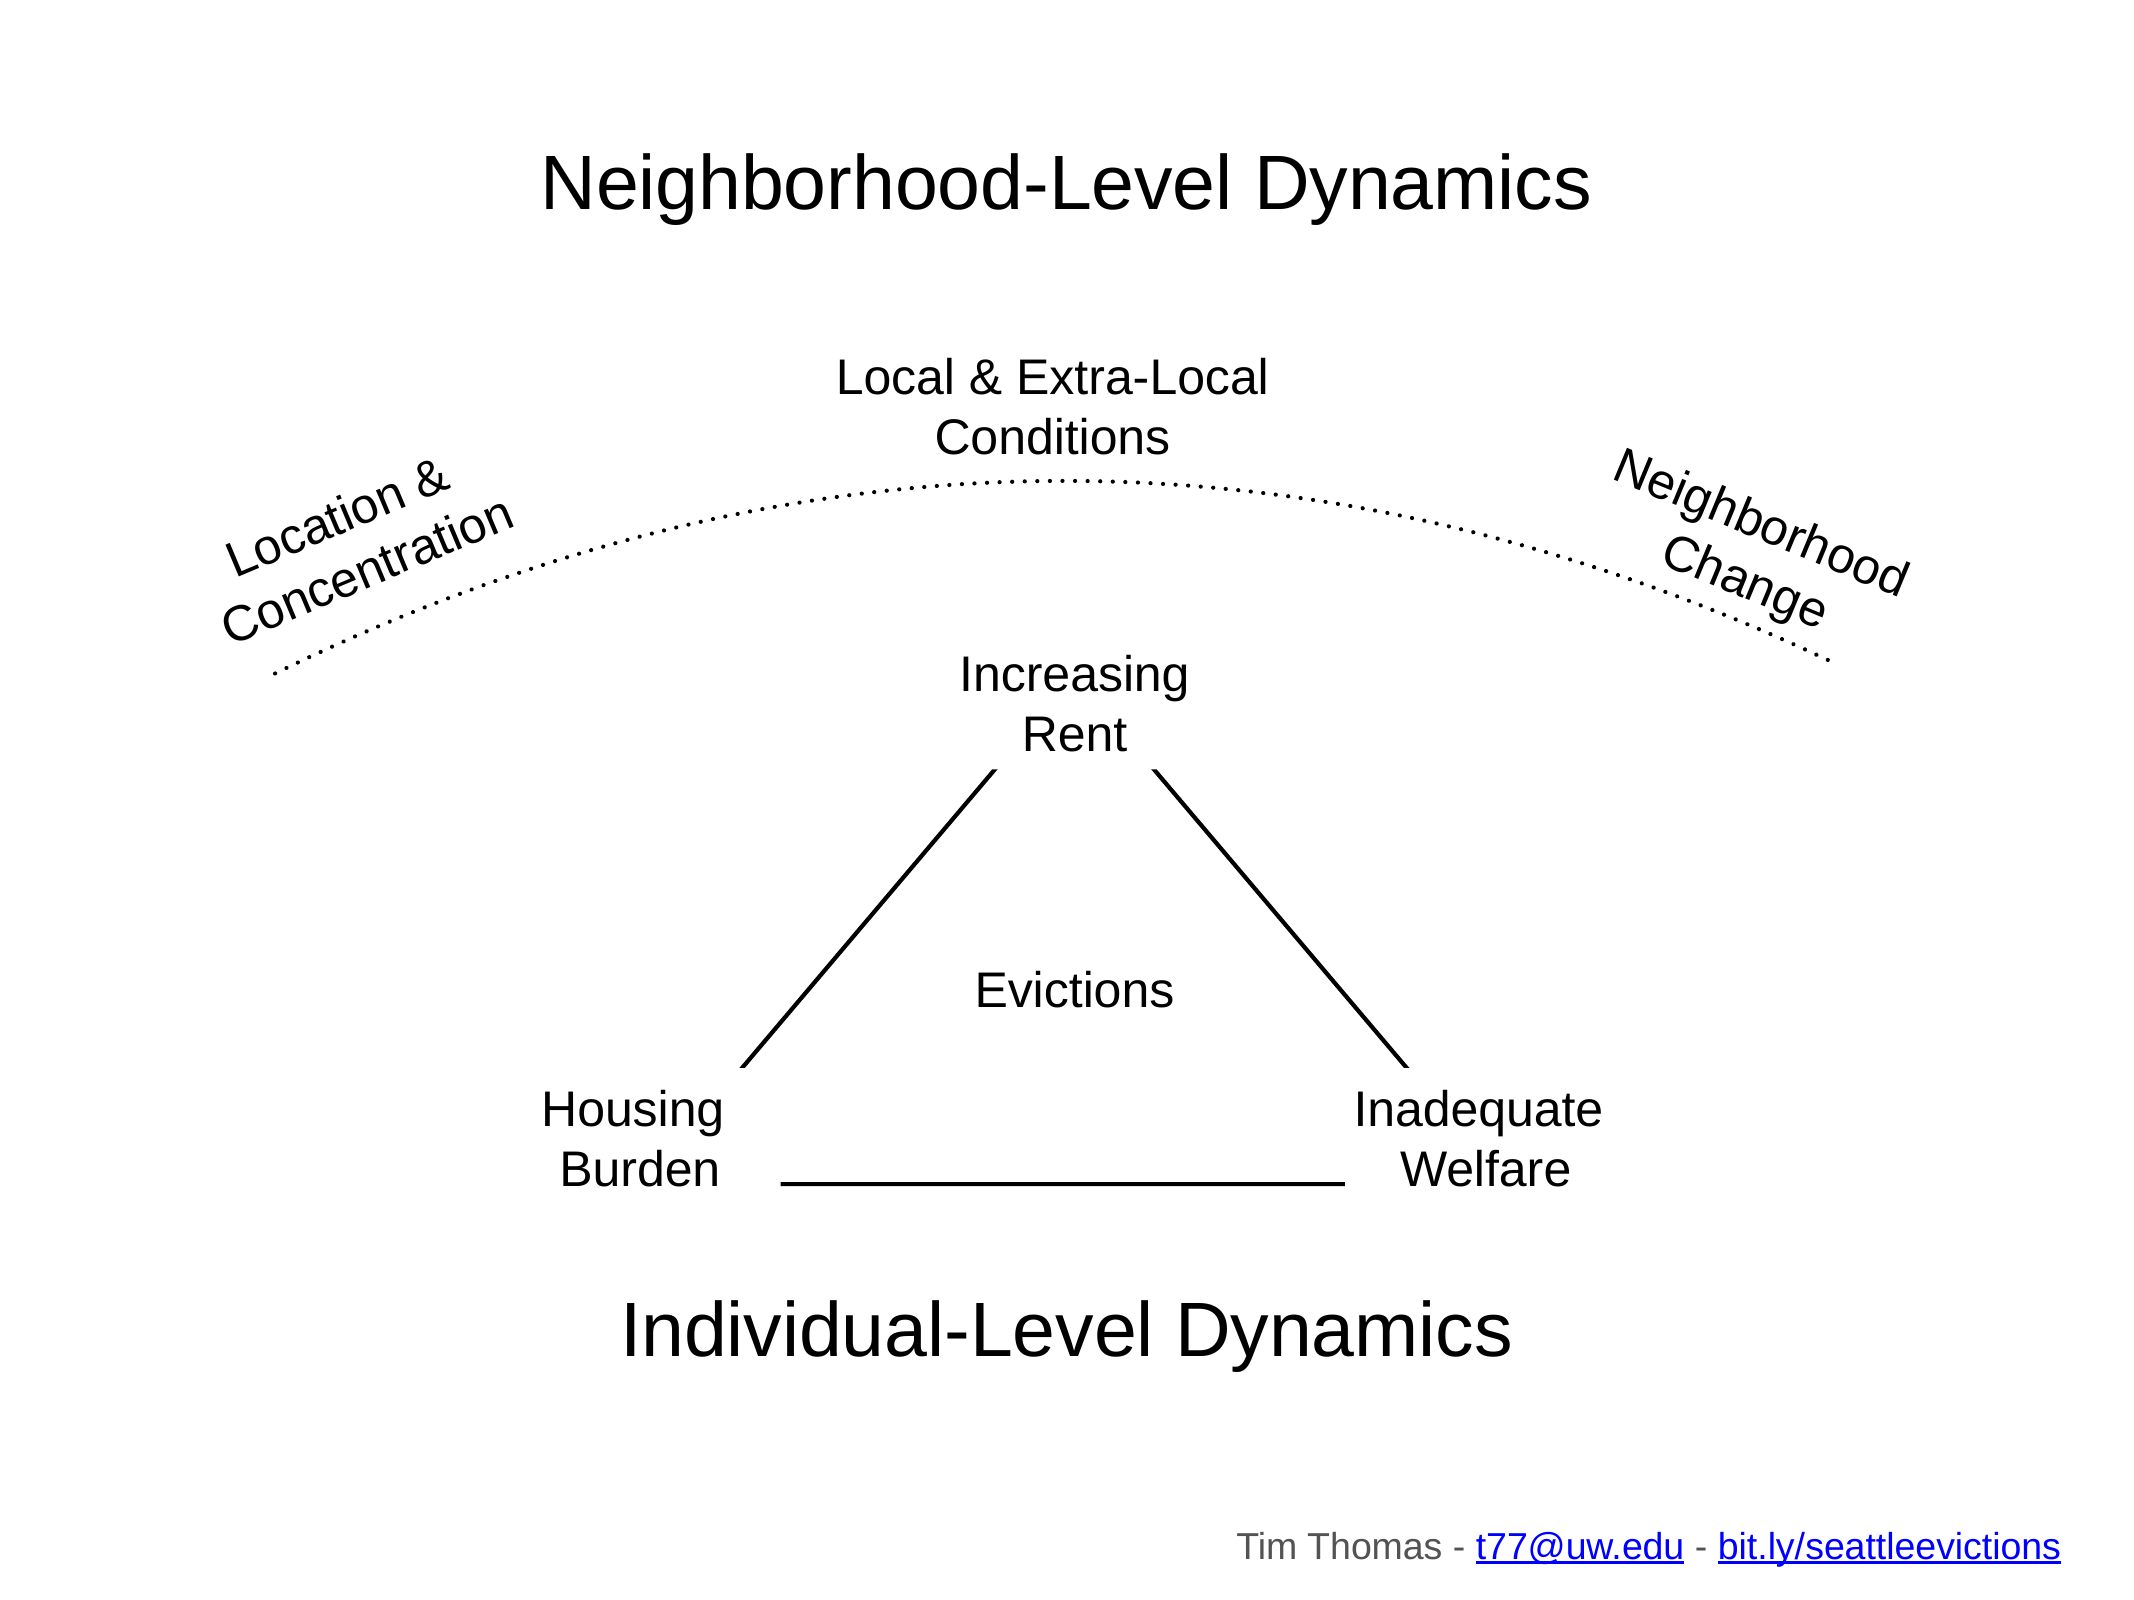

Neighborhood-Level Dynamics

Local & Extra-Local
Conditions

Neighborhood
Change
Location &
Concentration

Increasing
Rent

Evictions
Housing
Burden
Inadequate
Welfare
Individual-Level Dynamics
Tim Thomas - t77@uw.edu - bit.ly/seattleevictions
31